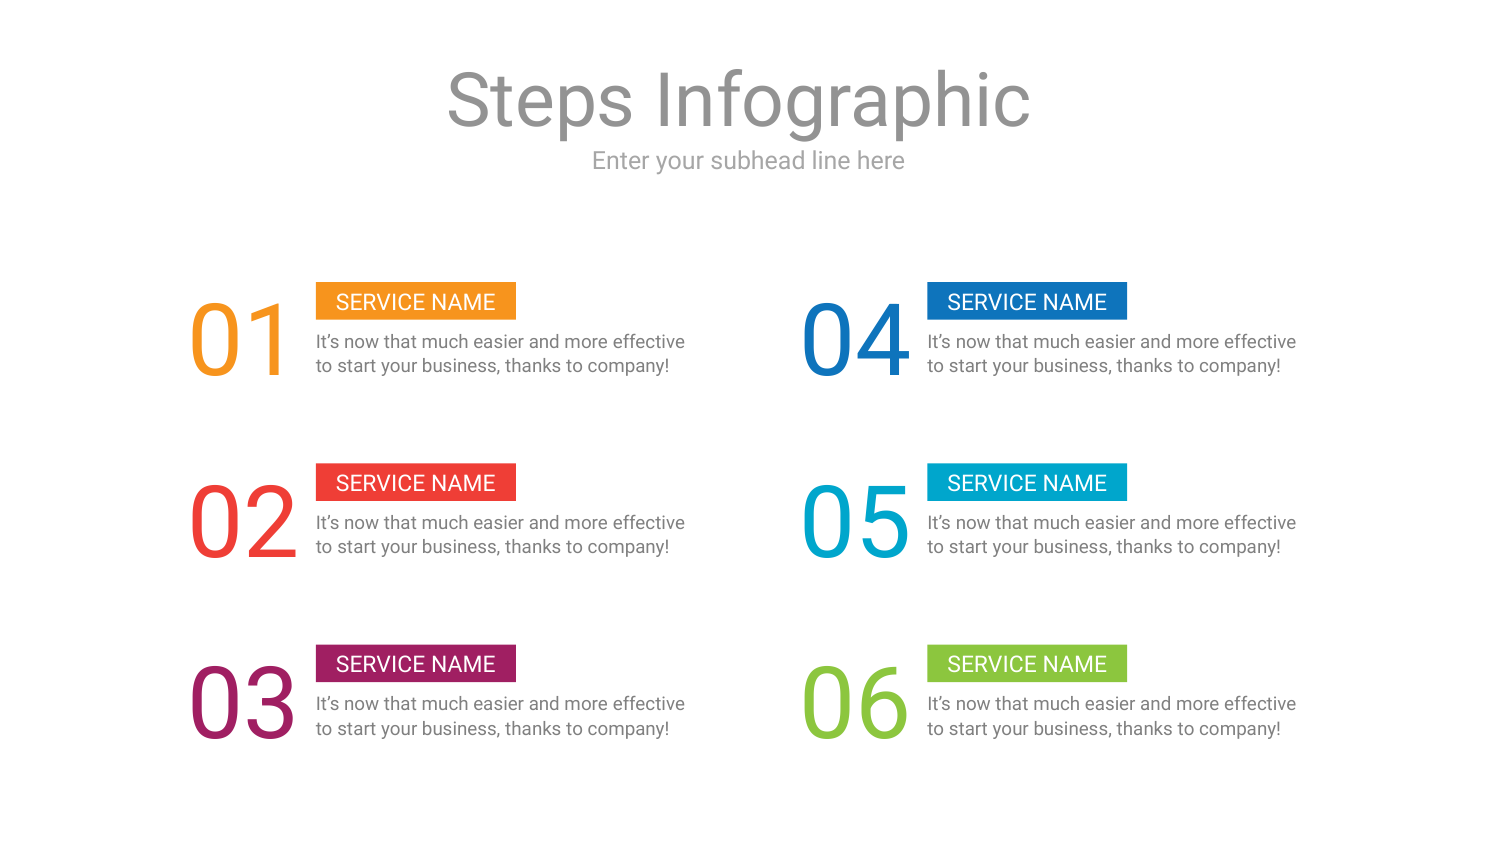

# Steps Infographic
Enter your subhead line here
04
01
SERVICE NAME
SERVICE NAME
It’s now that much easier and more effective to start your business, thanks to company!
It’s now that much easier and more effective to start your business, thanks to company!
02
05
SERVICE NAME
SERVICE NAME
It’s now that much easier and more effective to start your business, thanks to company!
It’s now that much easier and more effective to start your business, thanks to company!
06
03
SERVICE NAME
SERVICE NAME
It’s now that much easier and more effective to start your business, thanks to company!
It’s now that much easier and more effective to start your business, thanks to company!